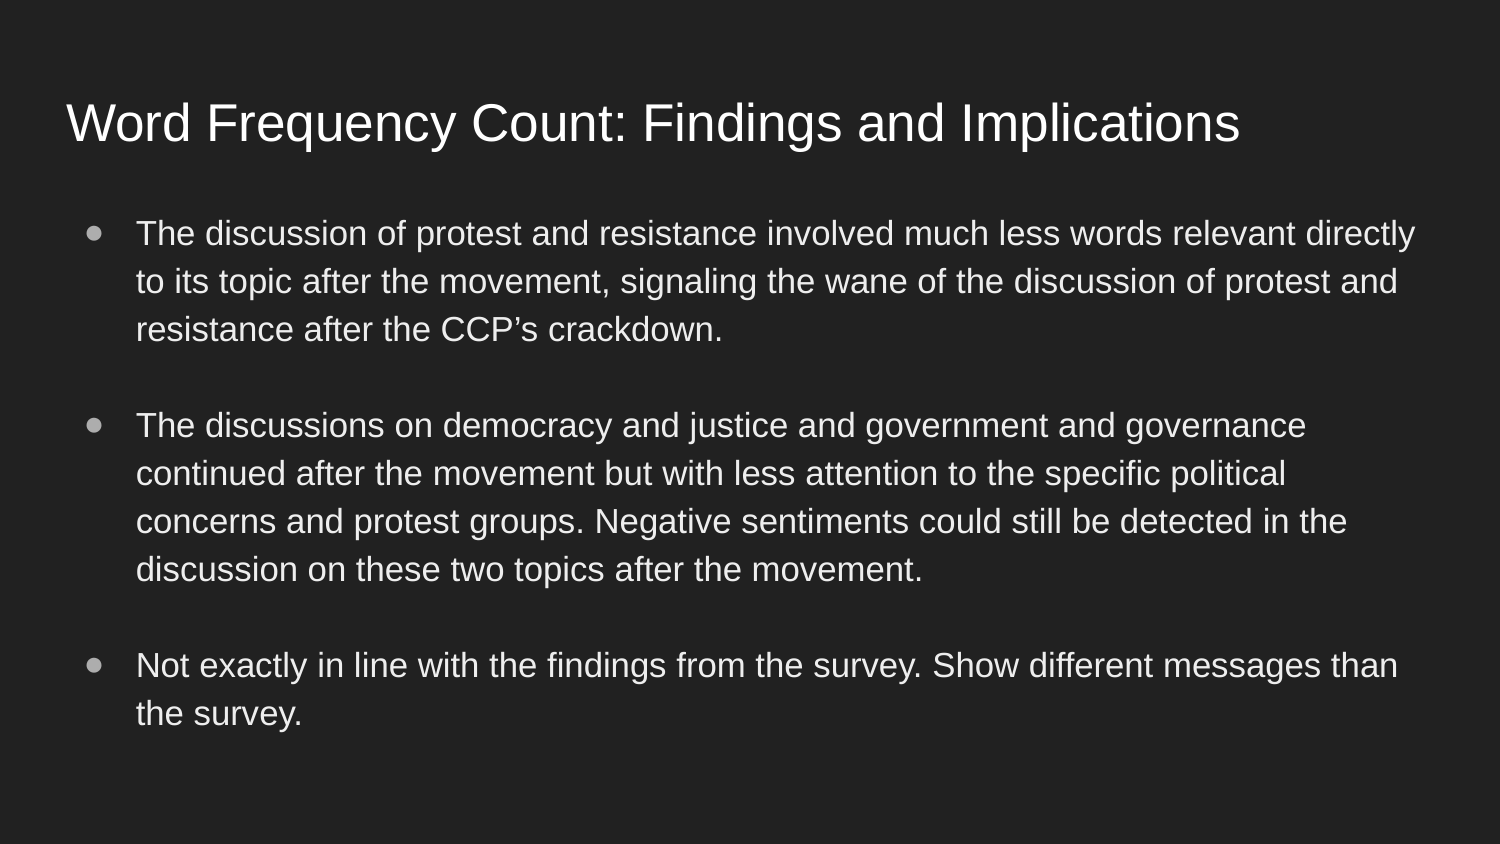

# Word Frequency Count: Findings and Implications
The discussion of protest and resistance involved much less words relevant directly to its topic after the movement, signaling the wane of the discussion of protest and resistance after the CCP’s crackdown.

The discussions on democracy and justice and government and governance continued after the movement but with less attention to the specific political concerns and protest groups. Negative sentiments could still be detected in the discussion on these two topics after the movement.

Not exactly in line with the findings from the survey. Show different messages than the survey.